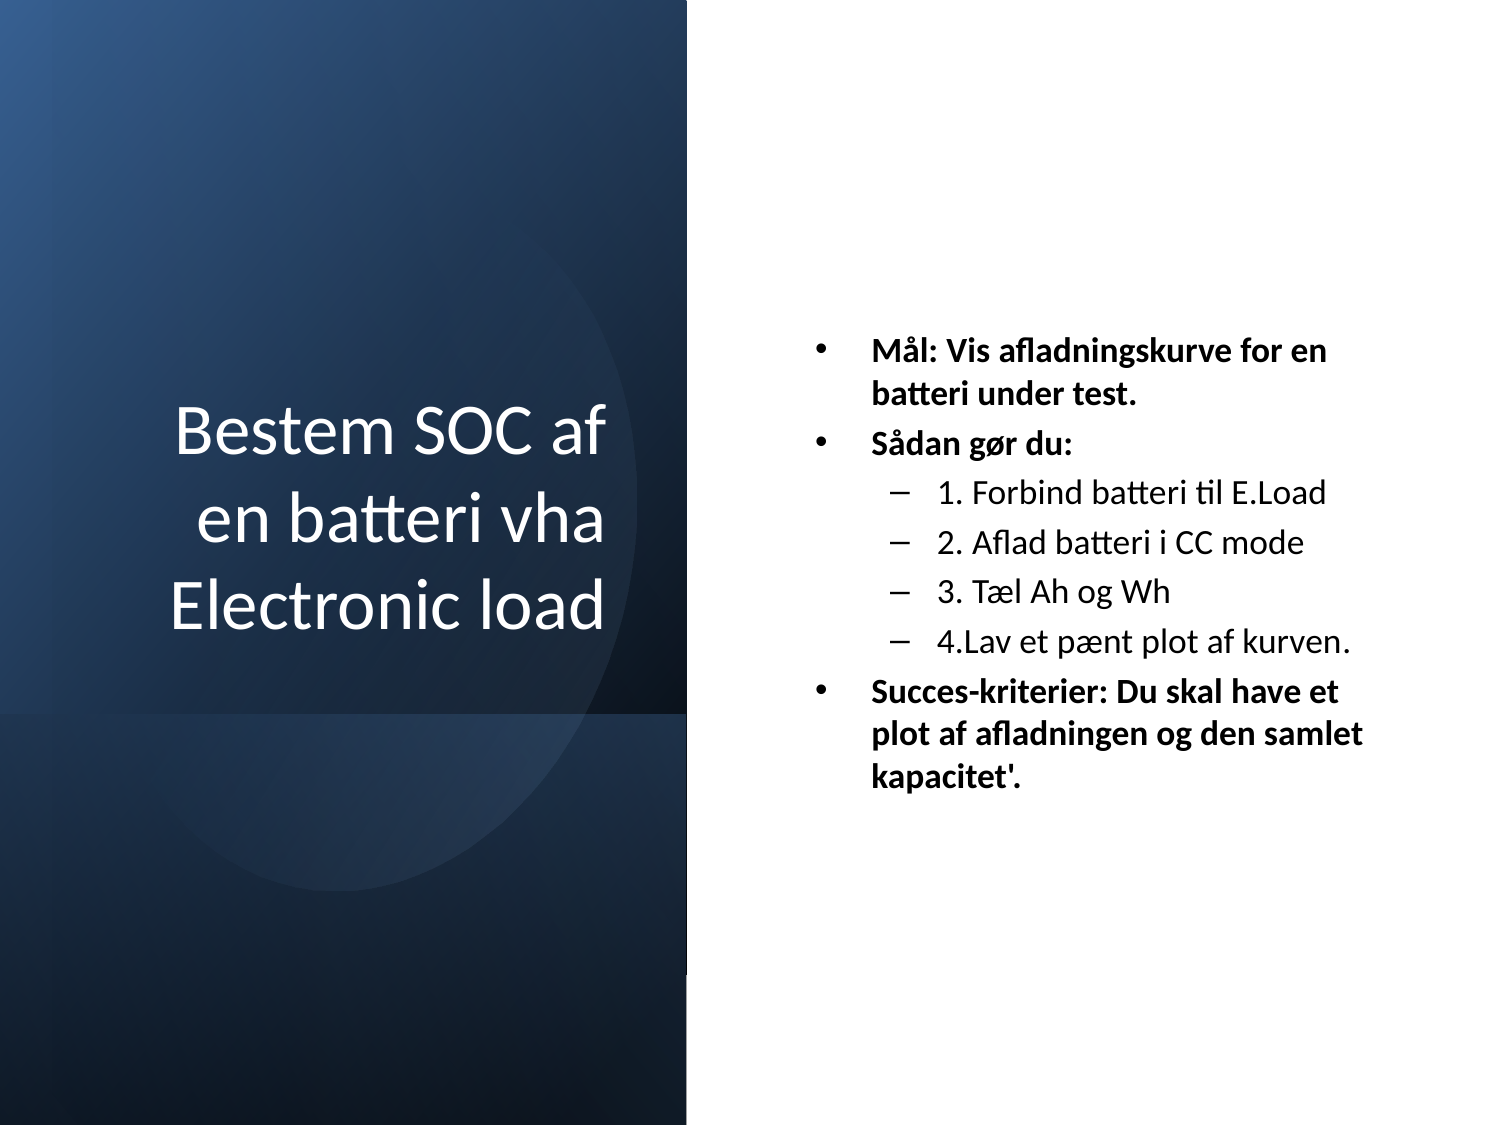

# Bestem SOC af en batteri vha Electronic load
Mål: Vis afladningskurve for en batteri under test.
Sådan gør du:
1. Forbind batteri til E.Load
2. Aflad batteri i CC mode
3. Tæl Ah og Wh
4.Lav et pænt plot af kurven.
Succes-kriterier: Du skal have et plot af afladningen og den samlet kapacitet'.